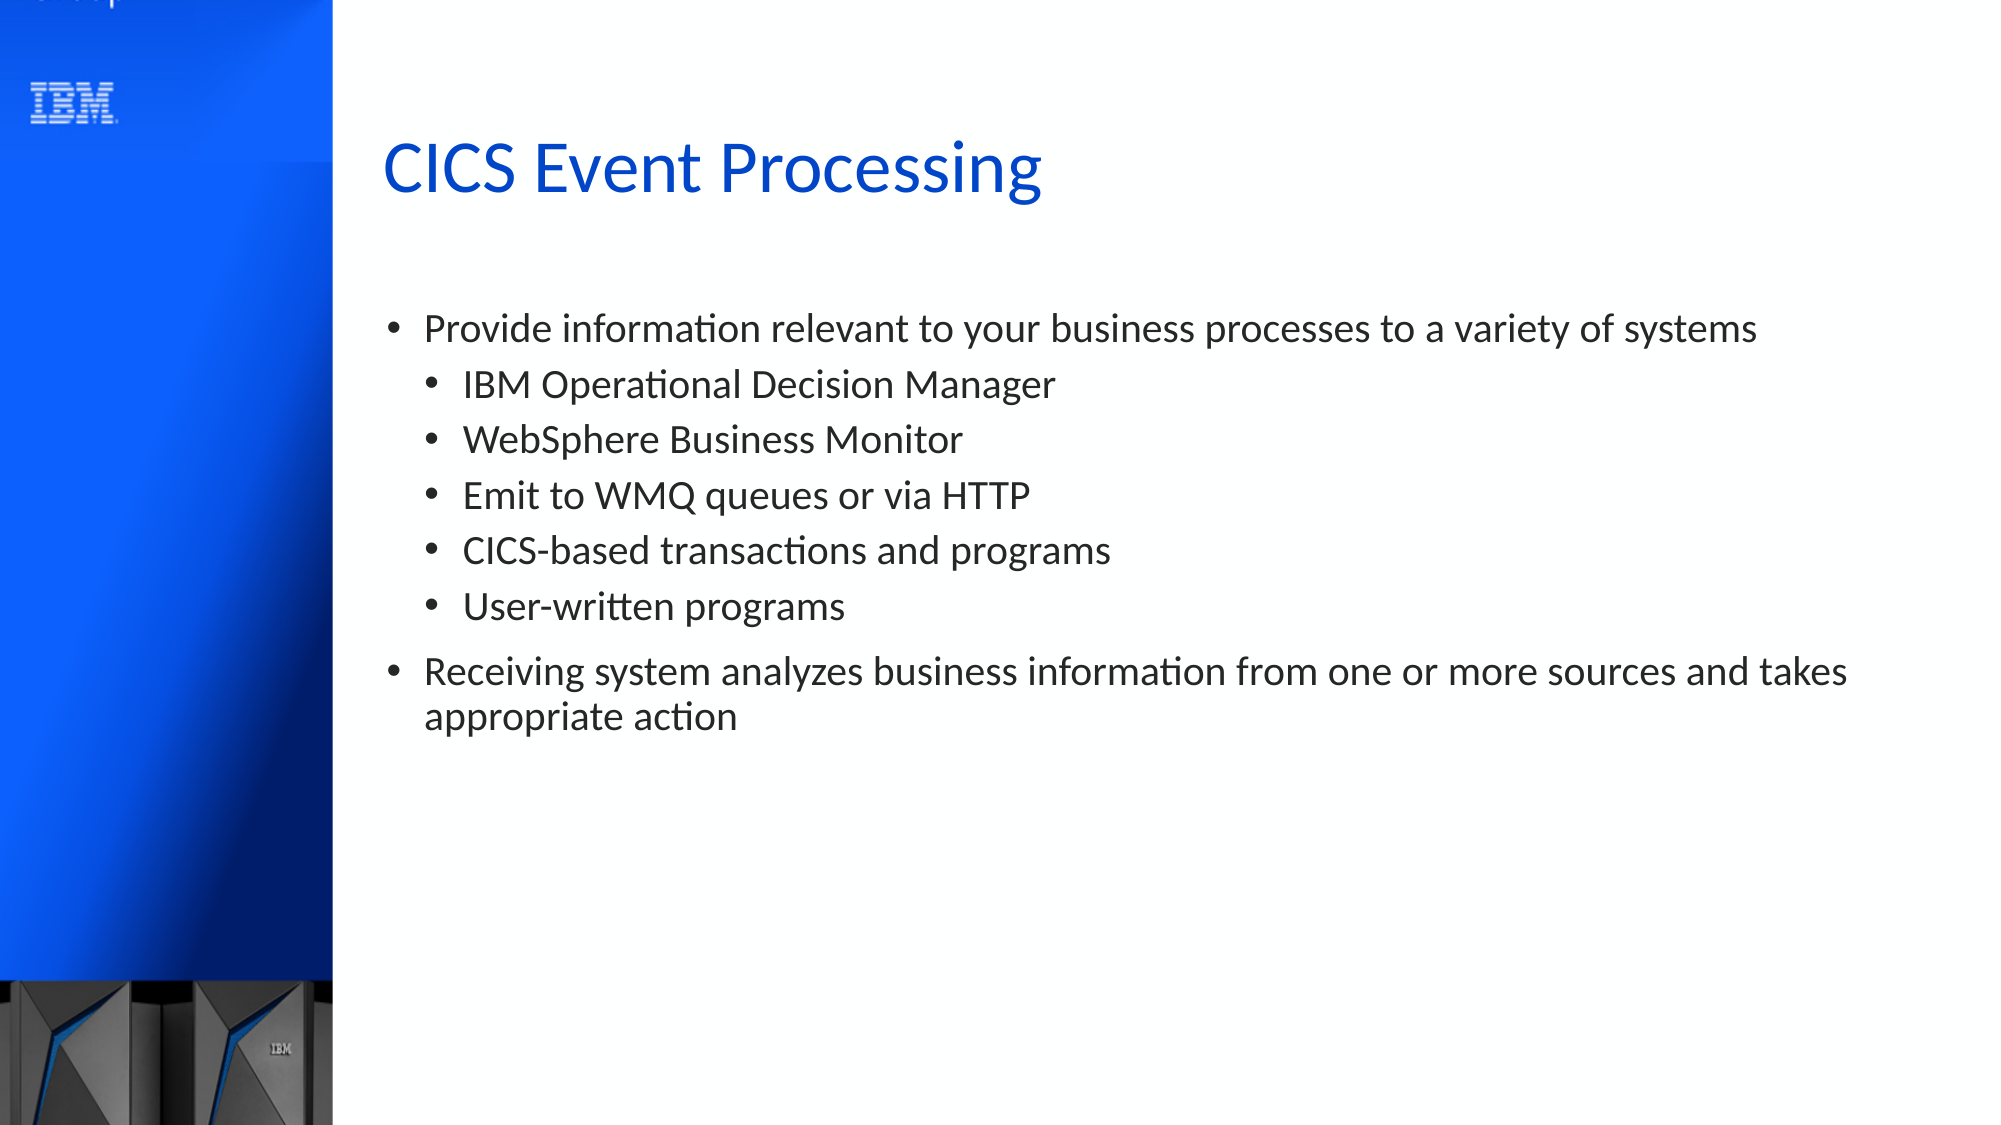

# CICS Event Processing
Provide information relevant to your business processes to a variety of systems
IBM Operational Decision Manager
WebSphere Business Monitor
Emit to WMQ queues or via HTTP
CICS-based transactions and programs
User-written programs
Receiving system analyzes business information from one or more sources and takes appropriate action
119